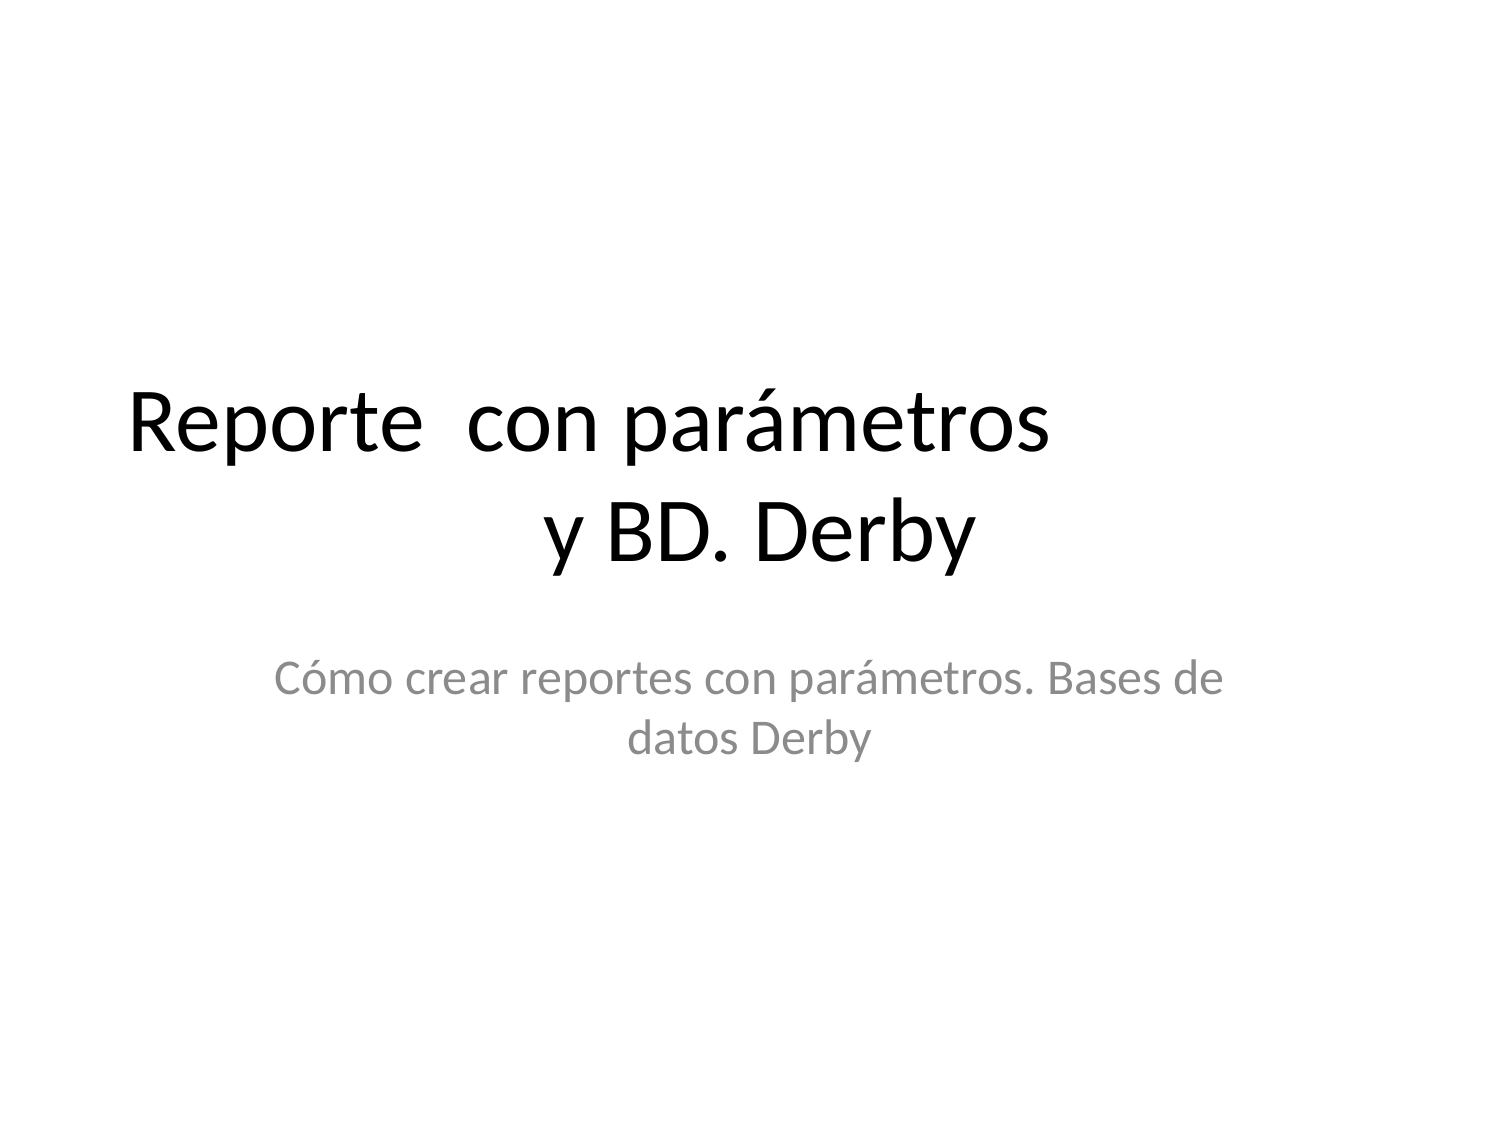

Reporte  con parámetros
 y BD. Derby
Cómo crear reportes con parámetros. Bases de datos Derby